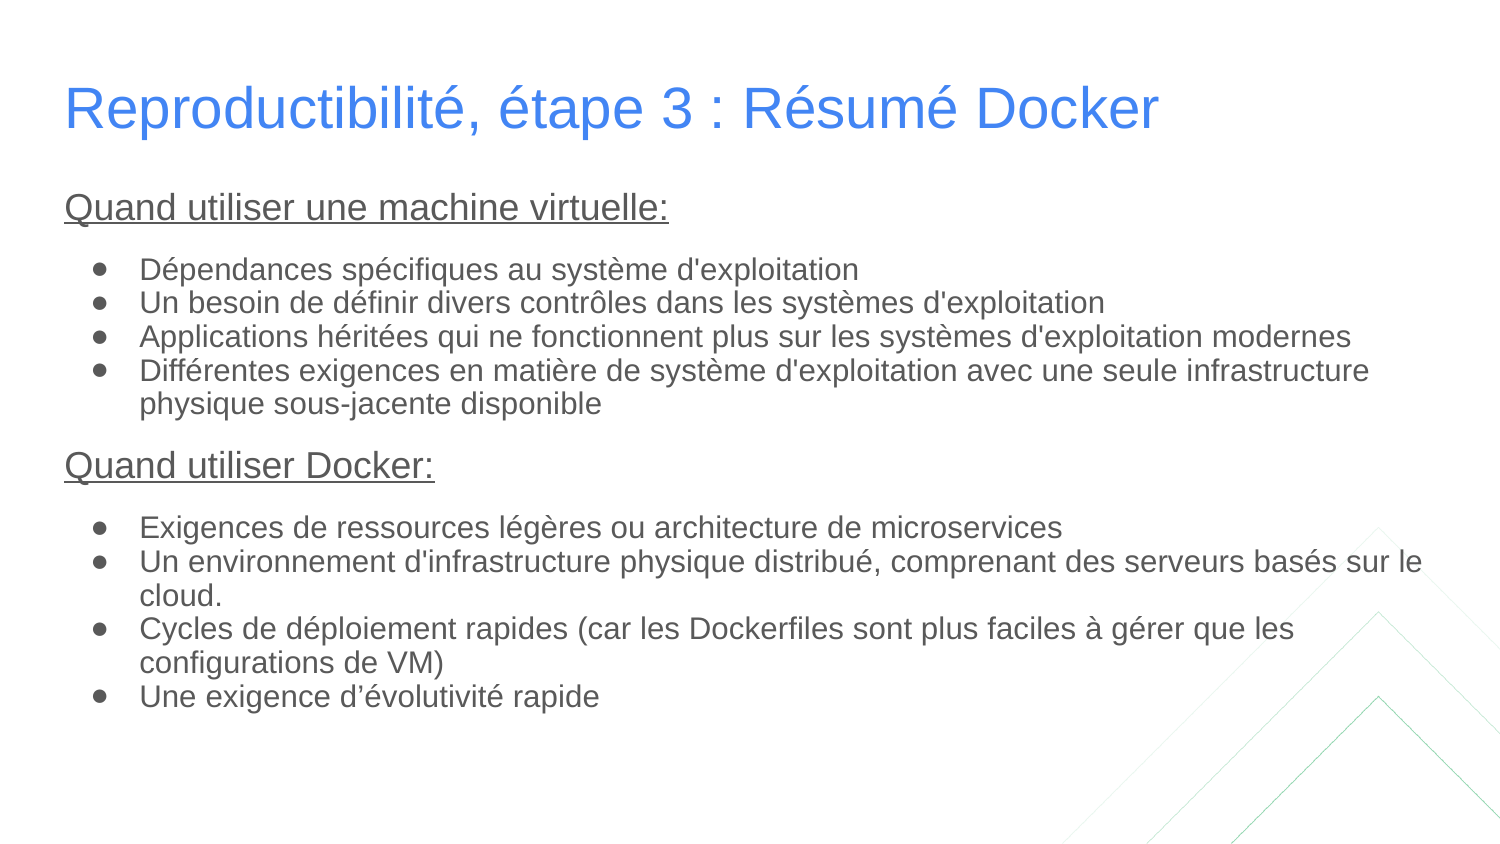

# Reproductibilité, étape 3 : Résumé Docker

Quand utiliser une machine virtuelle:
Dépendances spécifiques au système d'exploitation
Un besoin de définir divers contrôles dans les systèmes d'exploitation
Applications héritées qui ne fonctionnent plus sur les systèmes d'exploitation modernes
Différentes exigences en matière de système d'exploitation avec une seule infrastructure physique sous-jacente disponible
Quand utiliser Docker:
Exigences de ressources légères ou architecture de microservices
Un environnement d'infrastructure physique distribué, comprenant des serveurs basés sur le cloud.
Cycles de déploiement rapides (car les Dockerfiles sont plus faciles à gérer que les configurations de VM)
Une exigence d’évolutivité rapide